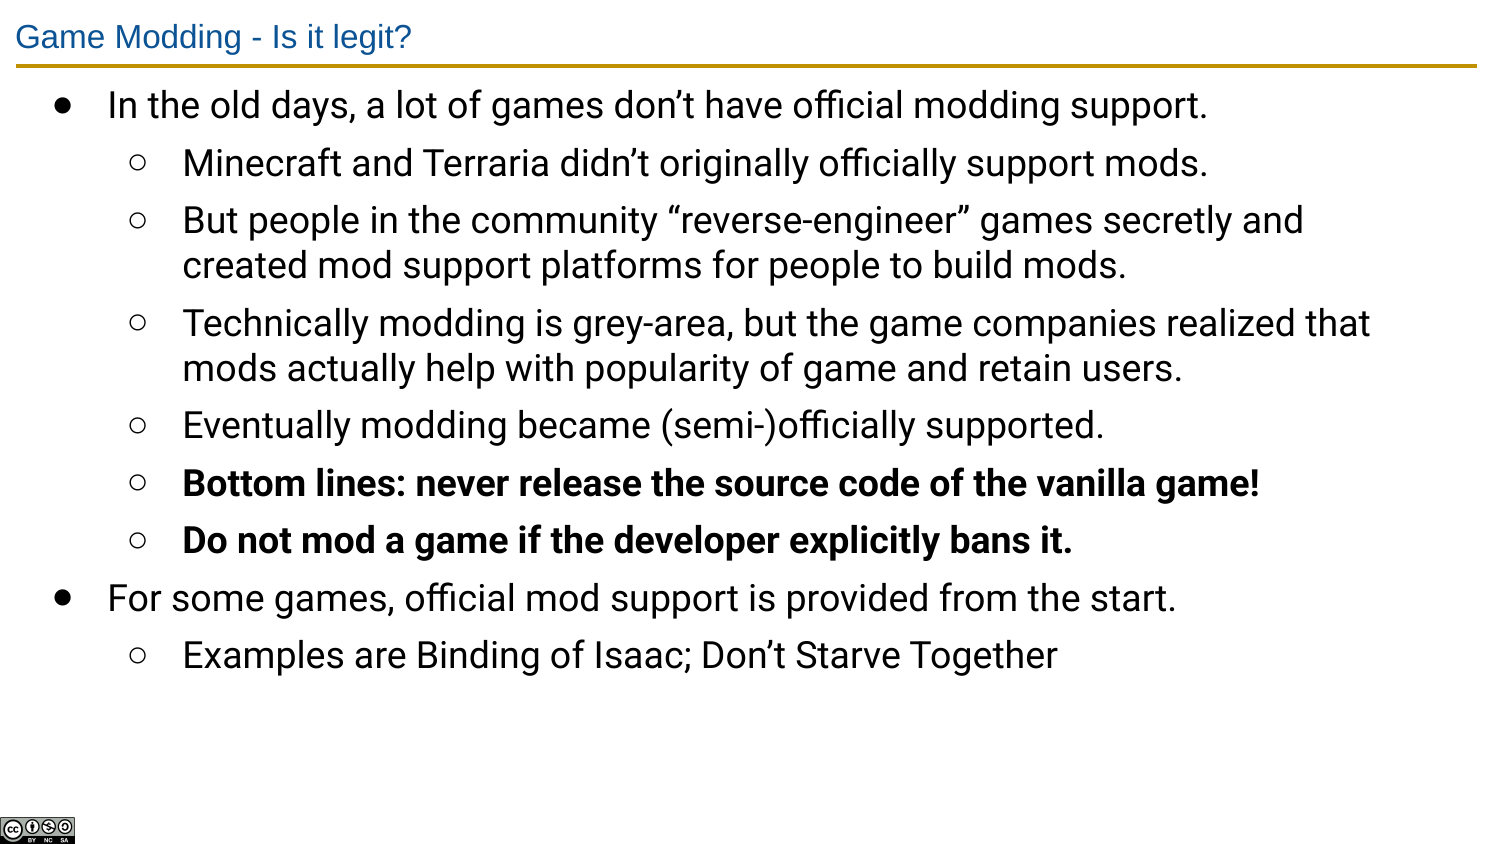

# Game Modding - Is it legit?
In the old days, a lot of games don’t have official modding support.
Minecraft and Terraria didn’t originally officially support mods.
But people in the community “reverse-engineer” games secretly and created mod support platforms for people to build mods.
Technically modding is grey-area, but the game companies realized that mods actually help with popularity of game and retain users.
Eventually modding became (semi-)officially supported.
Bottom lines: never release the source code of the vanilla game!
Do not mod a game if the developer explicitly bans it.
For some games, official mod support is provided from the start.
Examples are Binding of Isaac; Don’t Starve Together